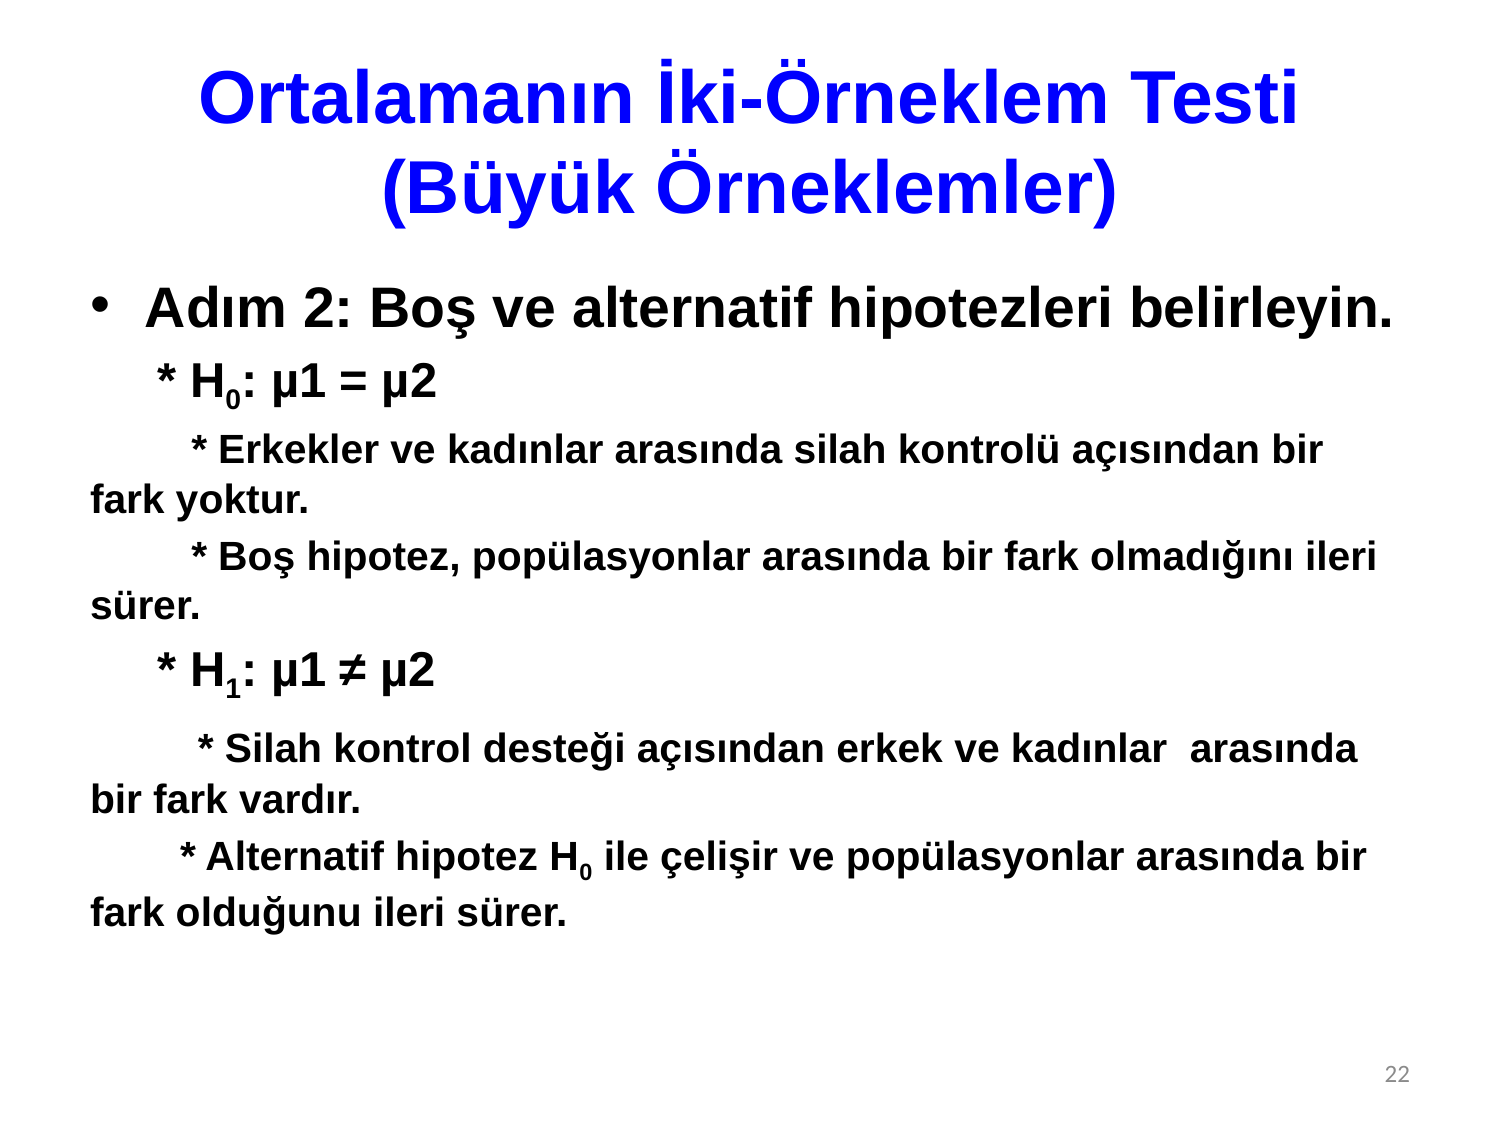

# Ortalamanın İki-Örneklem Testi (Büyük Örneklemler)
Adım 2: Boş ve alternatif hipotezleri belirleyin.
     * H0: µ1 = µ2
         * Erkekler ve kadınlar arasında silah kontrolü açısından bir fark yoktur.
         * Boş hipotez, popülasyonlar arasında bir fark olmadığını ileri sürer.
     * H1: µ1 ≠ µ2
        * Silah kontrol desteği açısından erkek ve kadınlar  arasında bir fark vardır.
        * Alternatif hipotez H0 ile çelişir ve popülasyonlar arasında bir fark olduğunu ileri sürer.
22